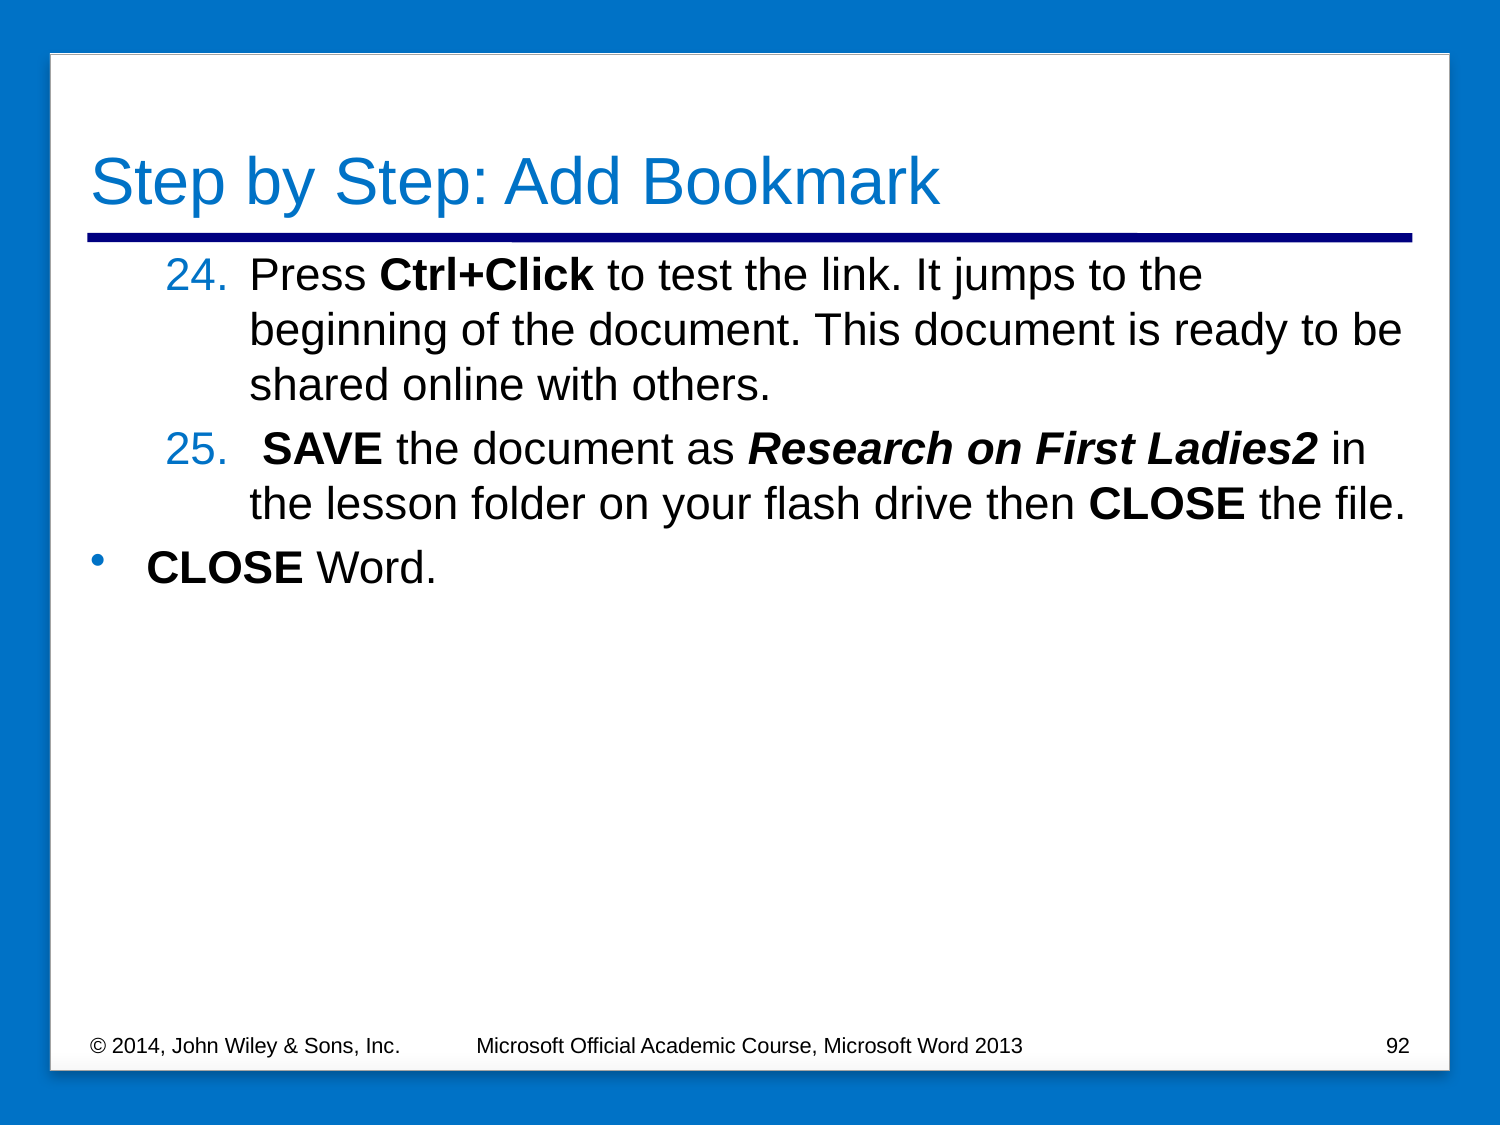

# Step by Step: Add Bookmark
Press Ctrl+Click to test the link. It jumps to the beginning of the document. This document is ready to be shared online with others.
 SAVE the document as Research on First Ladies2 in the lesson folder on your flash drive then CLOSE the file.
CLOSE Word.
© 2014, John Wiley & Sons, Inc.
Microsoft Official Academic Course, Microsoft Word 2013
92